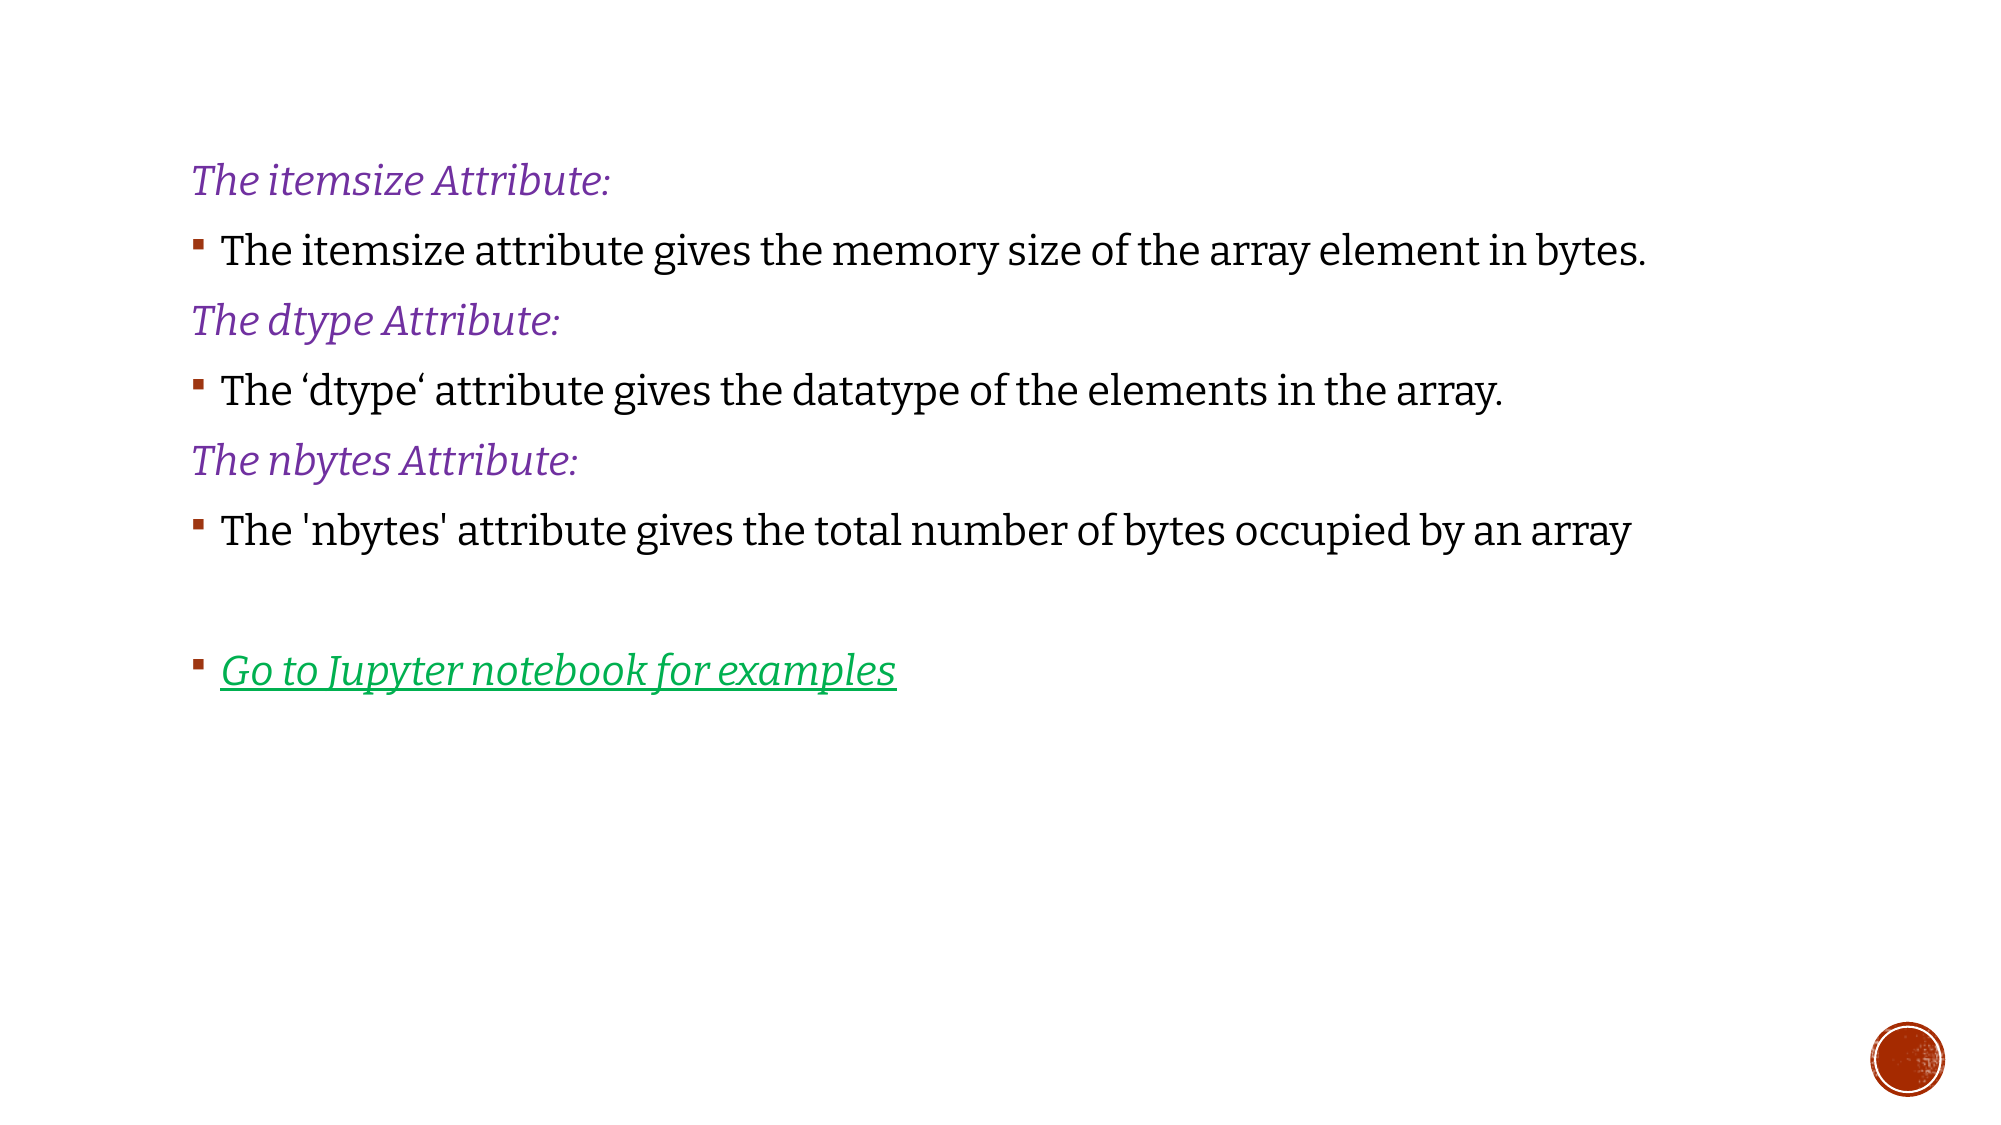

The itemsize Attribute:
The itemsize attribute gives the memory size of the array element in bytes.
The dtype Attribute:
The ‘dtype‘ attribute gives the datatype of the elements in the array.
The nbytes Attribute:
The 'nbytes' attribute gives the total number of bytes occupied by an array

Go to Jupyter notebook for examples